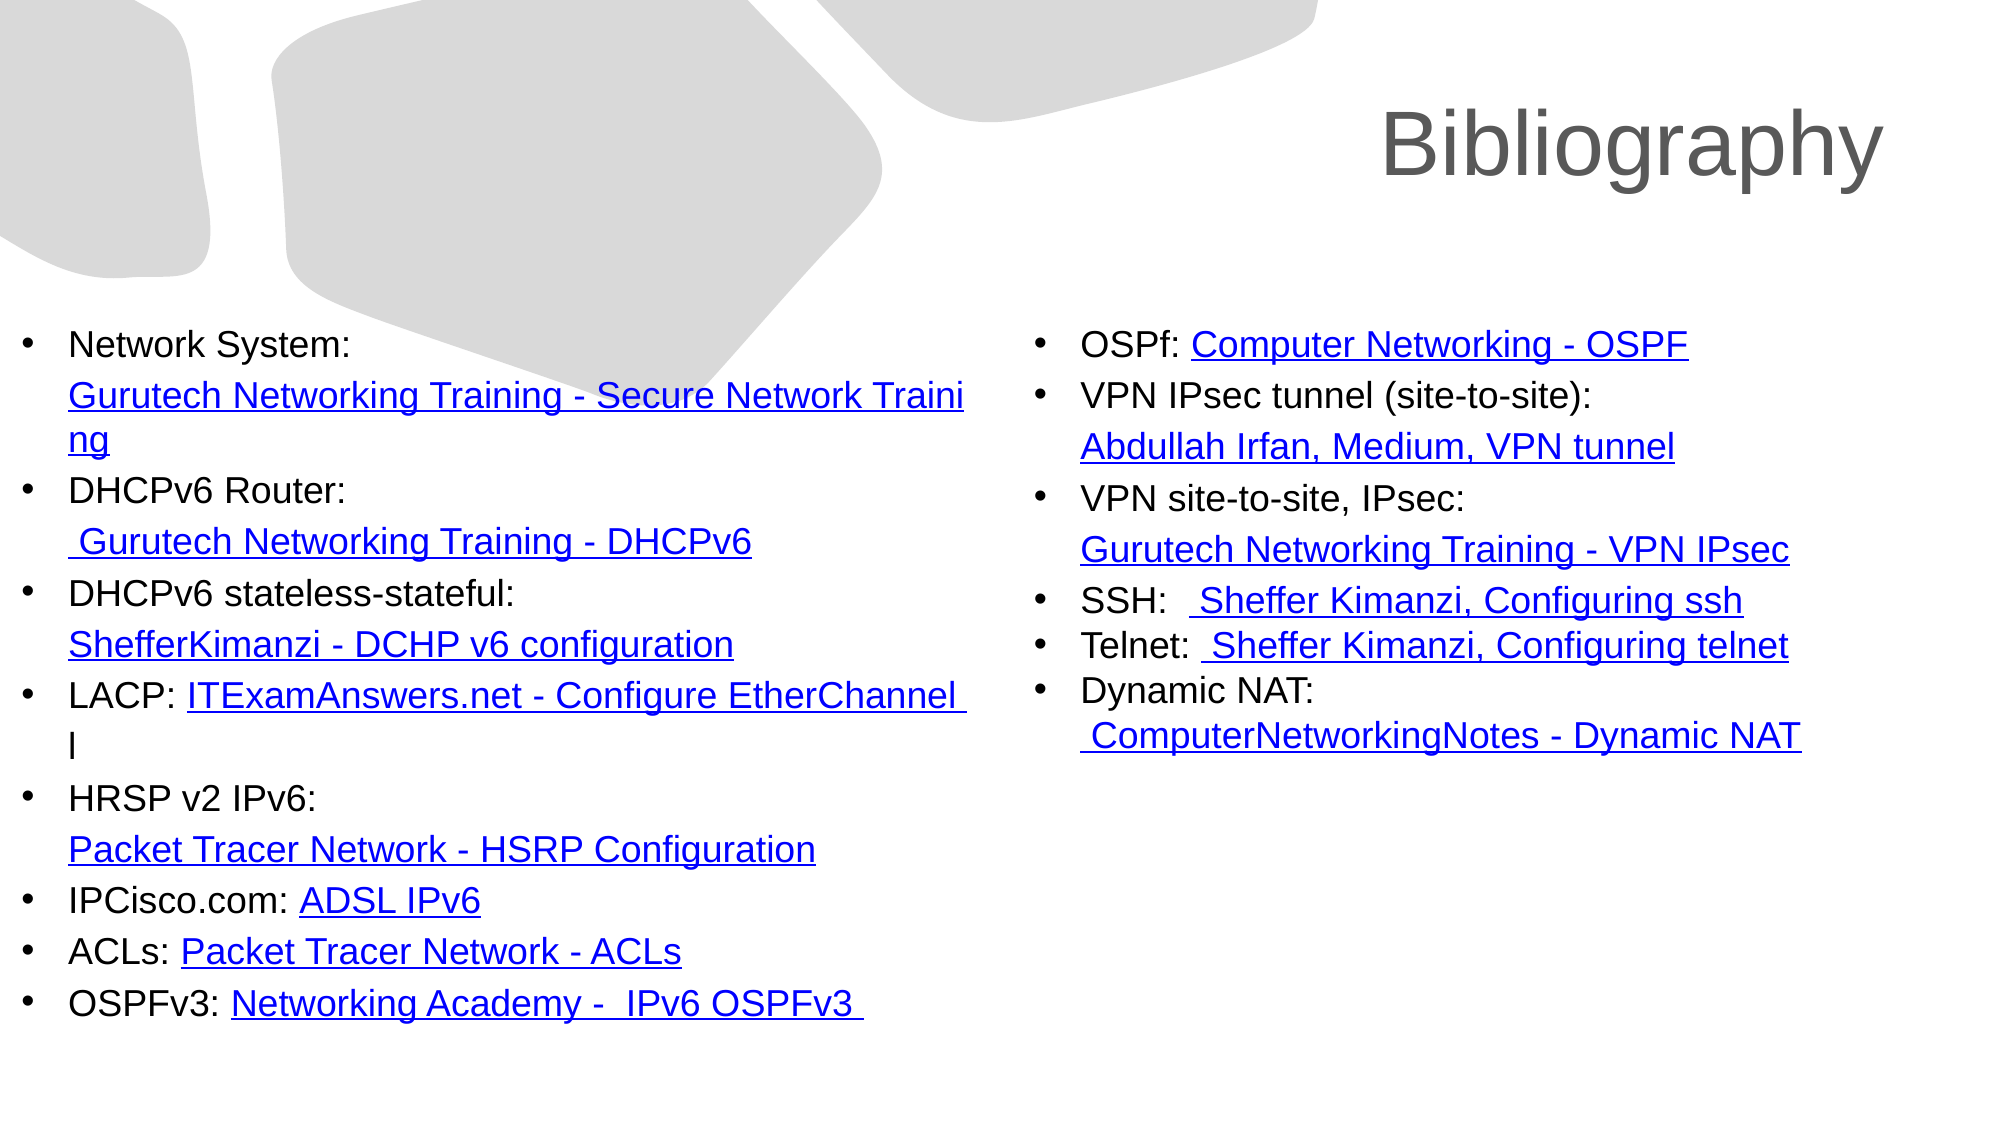

# Bibliography
Network System: Gurutech Networking Training - Secure Network Training
DHCPv6 Router:  Gurutech Networking Training - DHCPv6
DHCPv6 stateless-stateful: ShefferKimanzi - DCHP v6 configuration
LACP: ITExamAnswers.net - Configure EtherChannel l
HRSP v2 IPv6: Packet Tracer Network - HSRP Configuration
IPCisco.com: ADSL IPv6
ACLs: Packet Tracer Network - ACLs
OSPFv3: Networking Academy -  IPv6 OSPFv3
OSPf: Computer Networking - OSPF
VPN IPsec tunnel (site-to-site): Abdullah Irfan, Medium, VPN tunnel
VPN site-to-site, IPsec: Gurutech Networking Training - VPN IPsec
SSH:   Sheffer Kimanzi, Configuring ssh
Telnet:  Sheffer Kimanzi, Configuring telnet
Dynamic NAT:  ComputerNetworkingNotes - Dynamic NAT